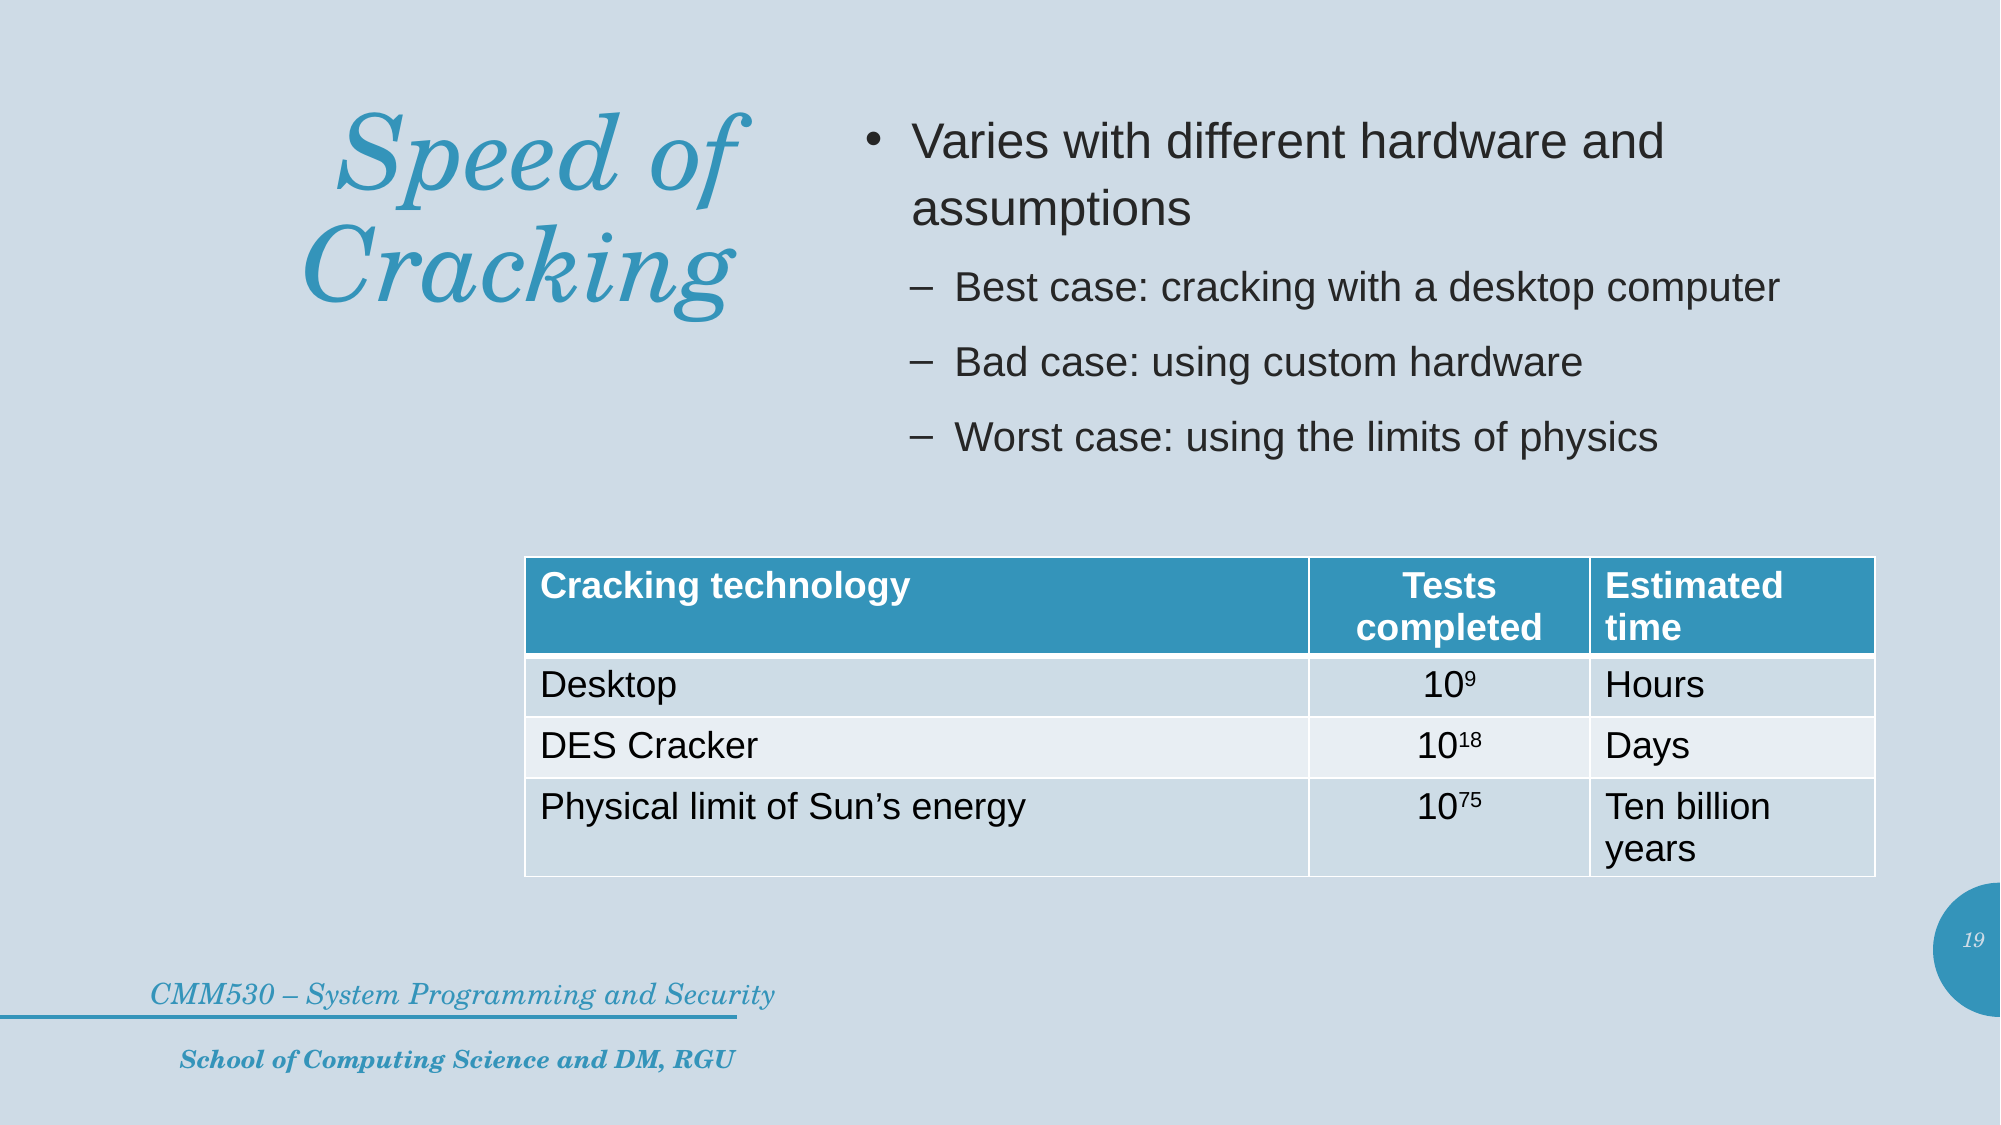

# Speed of Cracking
Varies with different hardware and assumptions
Best case: cracking with a desktop computer
Bad case: using custom hardware
Worst case: using the limits of physics

| Cracking technology | Tests completed | Estimated time |
| --- | --- | --- |
| Desktop | 109 | Hours |
| DES Cracker | 1018 | Days |
| Physical limit of Sun’s energy | 1075 | Ten billion years |
19